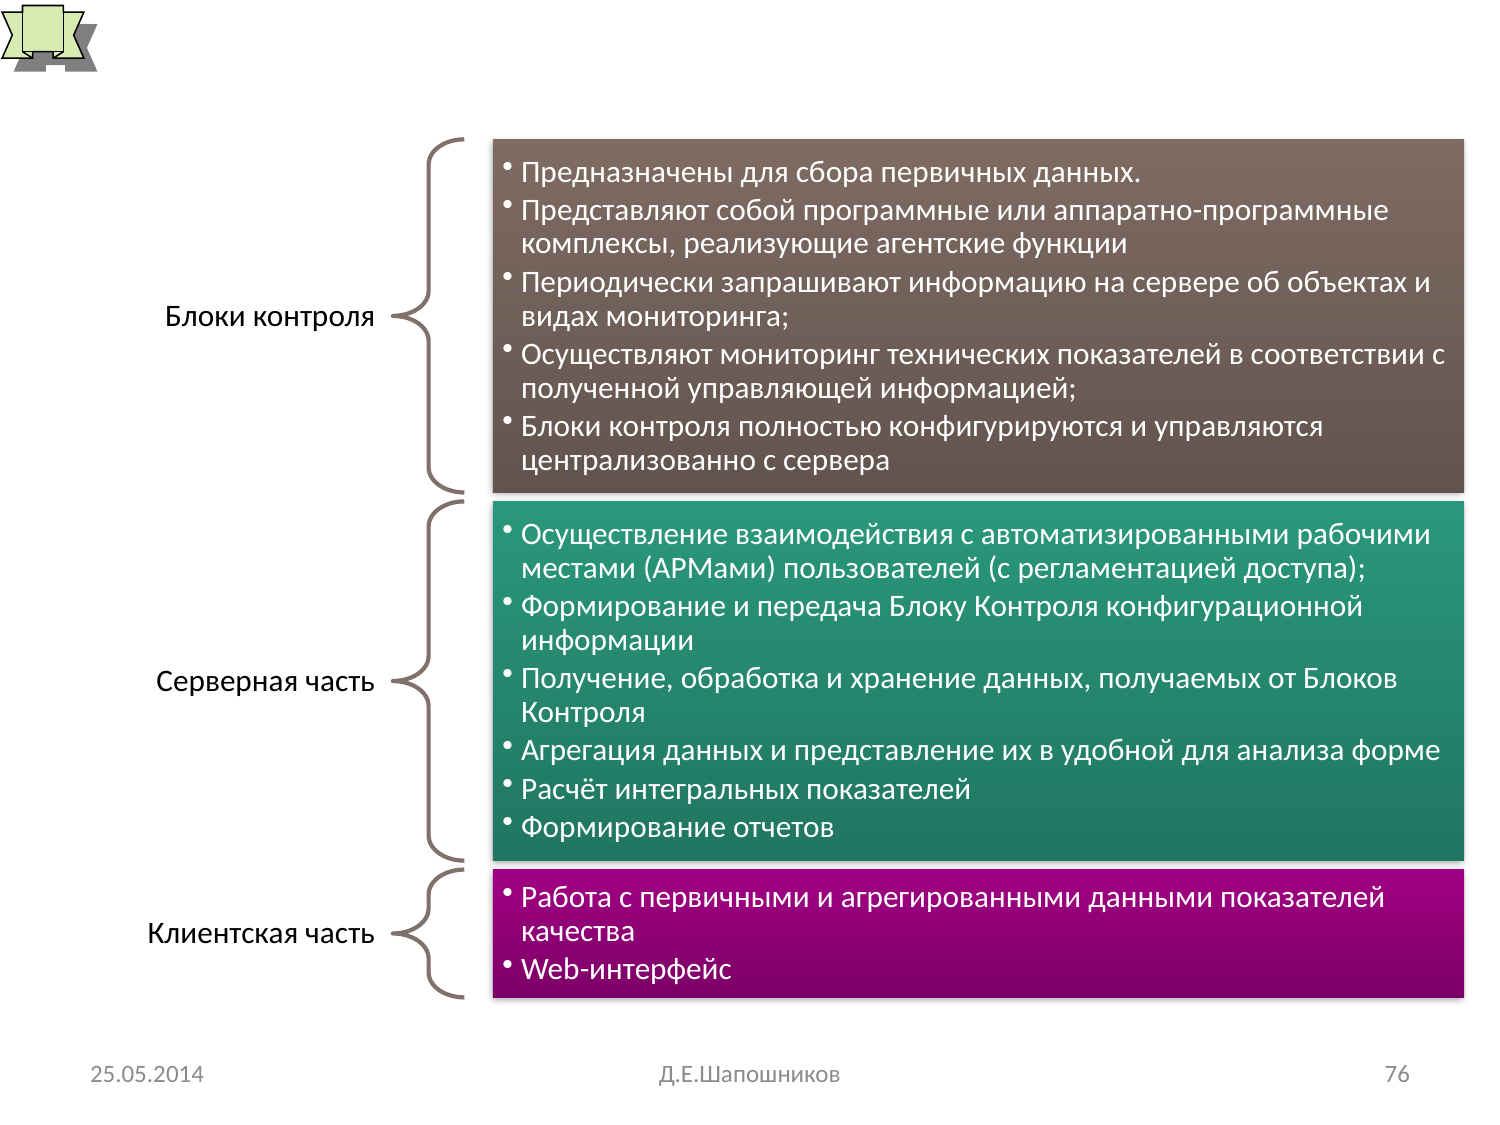

# Архитектура системы
Блоки контроля
Предназначены для сбора первичных данных.
Представляют собой программные или аппаратно-программные комплексы, реализующие агентские функции
Периодически запрашивают информацию на сервере об объектах и видах мониторинга;
Осуществляют мониторинг технических показателей в соответствии с полученной управляющей информацией;
Блоки контроля полностью конфигурируются и управляются централизованно с сервера
Серверная часть
Осуществление взаимодействия с автоматизированными рабочими местами (АРМами) пользователей (с регламентацией доступа);
Формирование и передача Блоку Контроля конфигурационной информации
Получение, обработка и хранение данных, получаемых от Блоков Контроля
Агрегация данных и представление их в удобной для анализа форме
Расчёт интегральных показателей
Формирование отчетов
Клиентская часть
Работа с первичными и агрегированными данными показателей качества
Web-интерфейс
25.05.2014
Д.Е.Шапошников
76